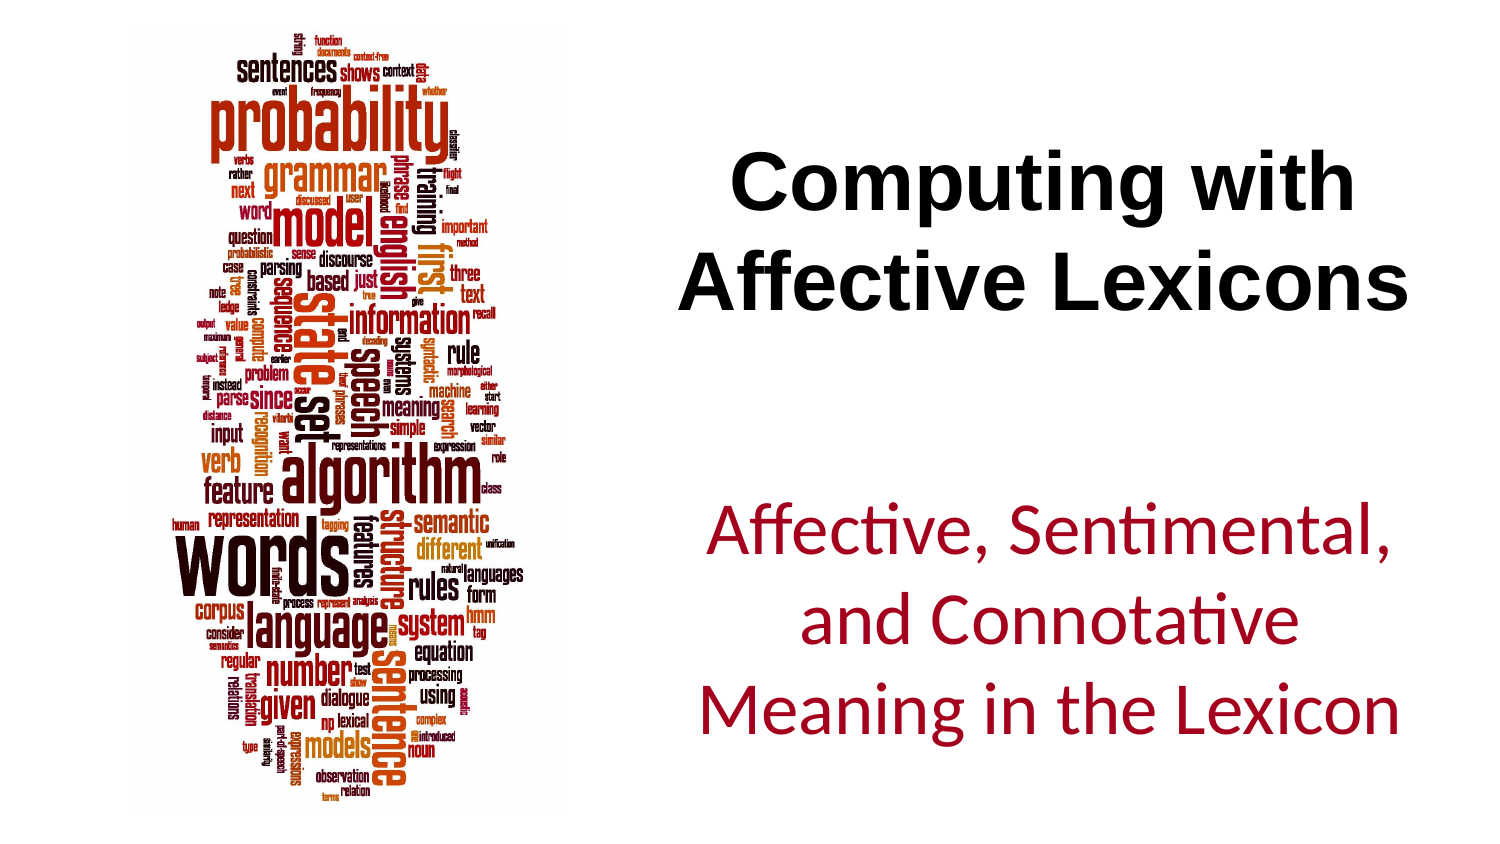

# Computing with Affective Lexicons
Affective, Sentimental, and Connotative Meaning in the Lexicon